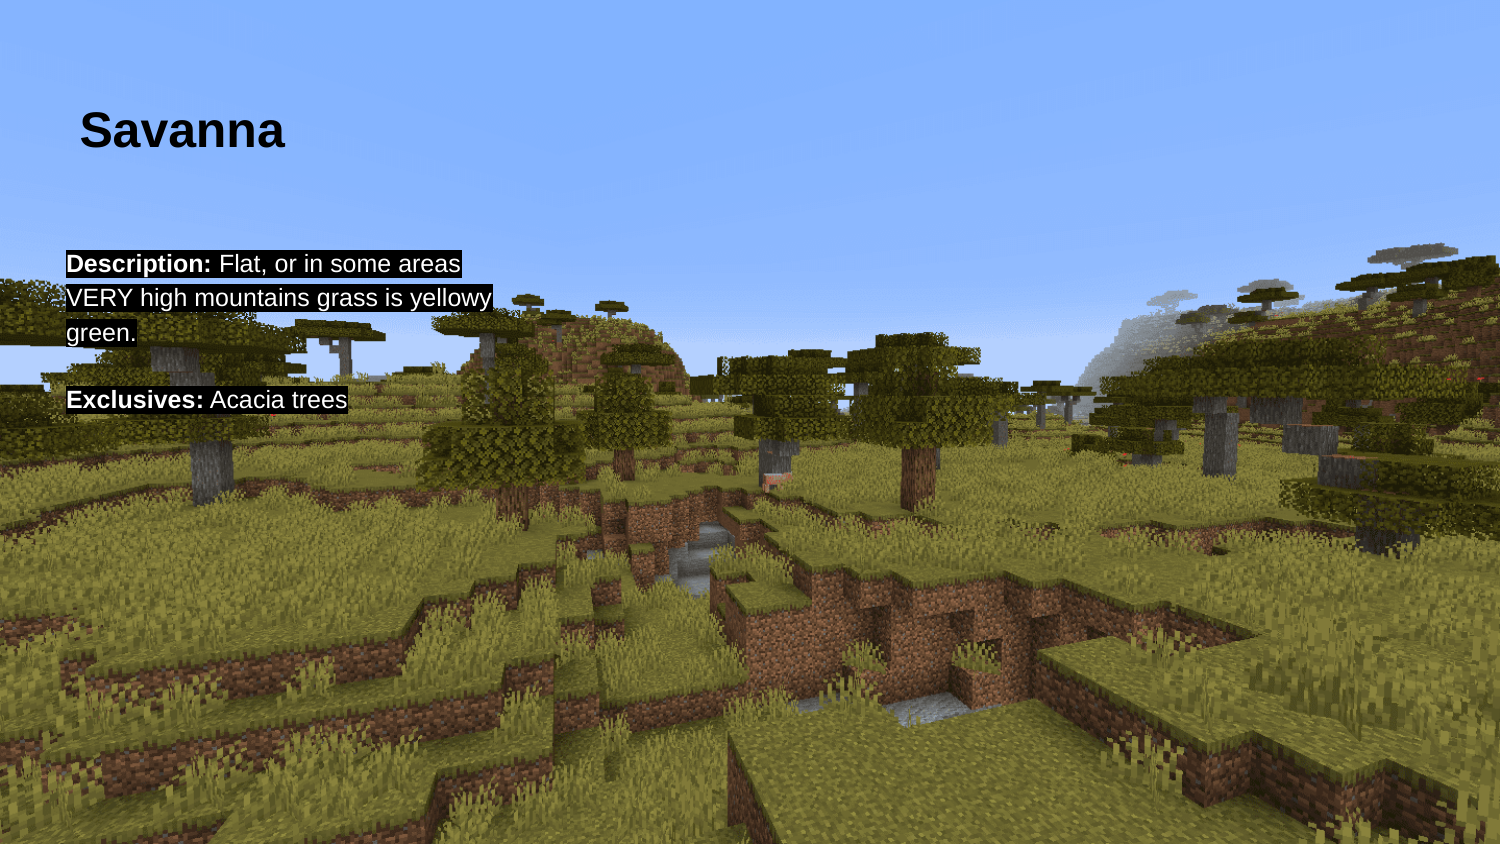

# Savanna
Description: Flat, or in some areas VERY high mountains grass is yellowy green.
Exclusives: Acacia trees